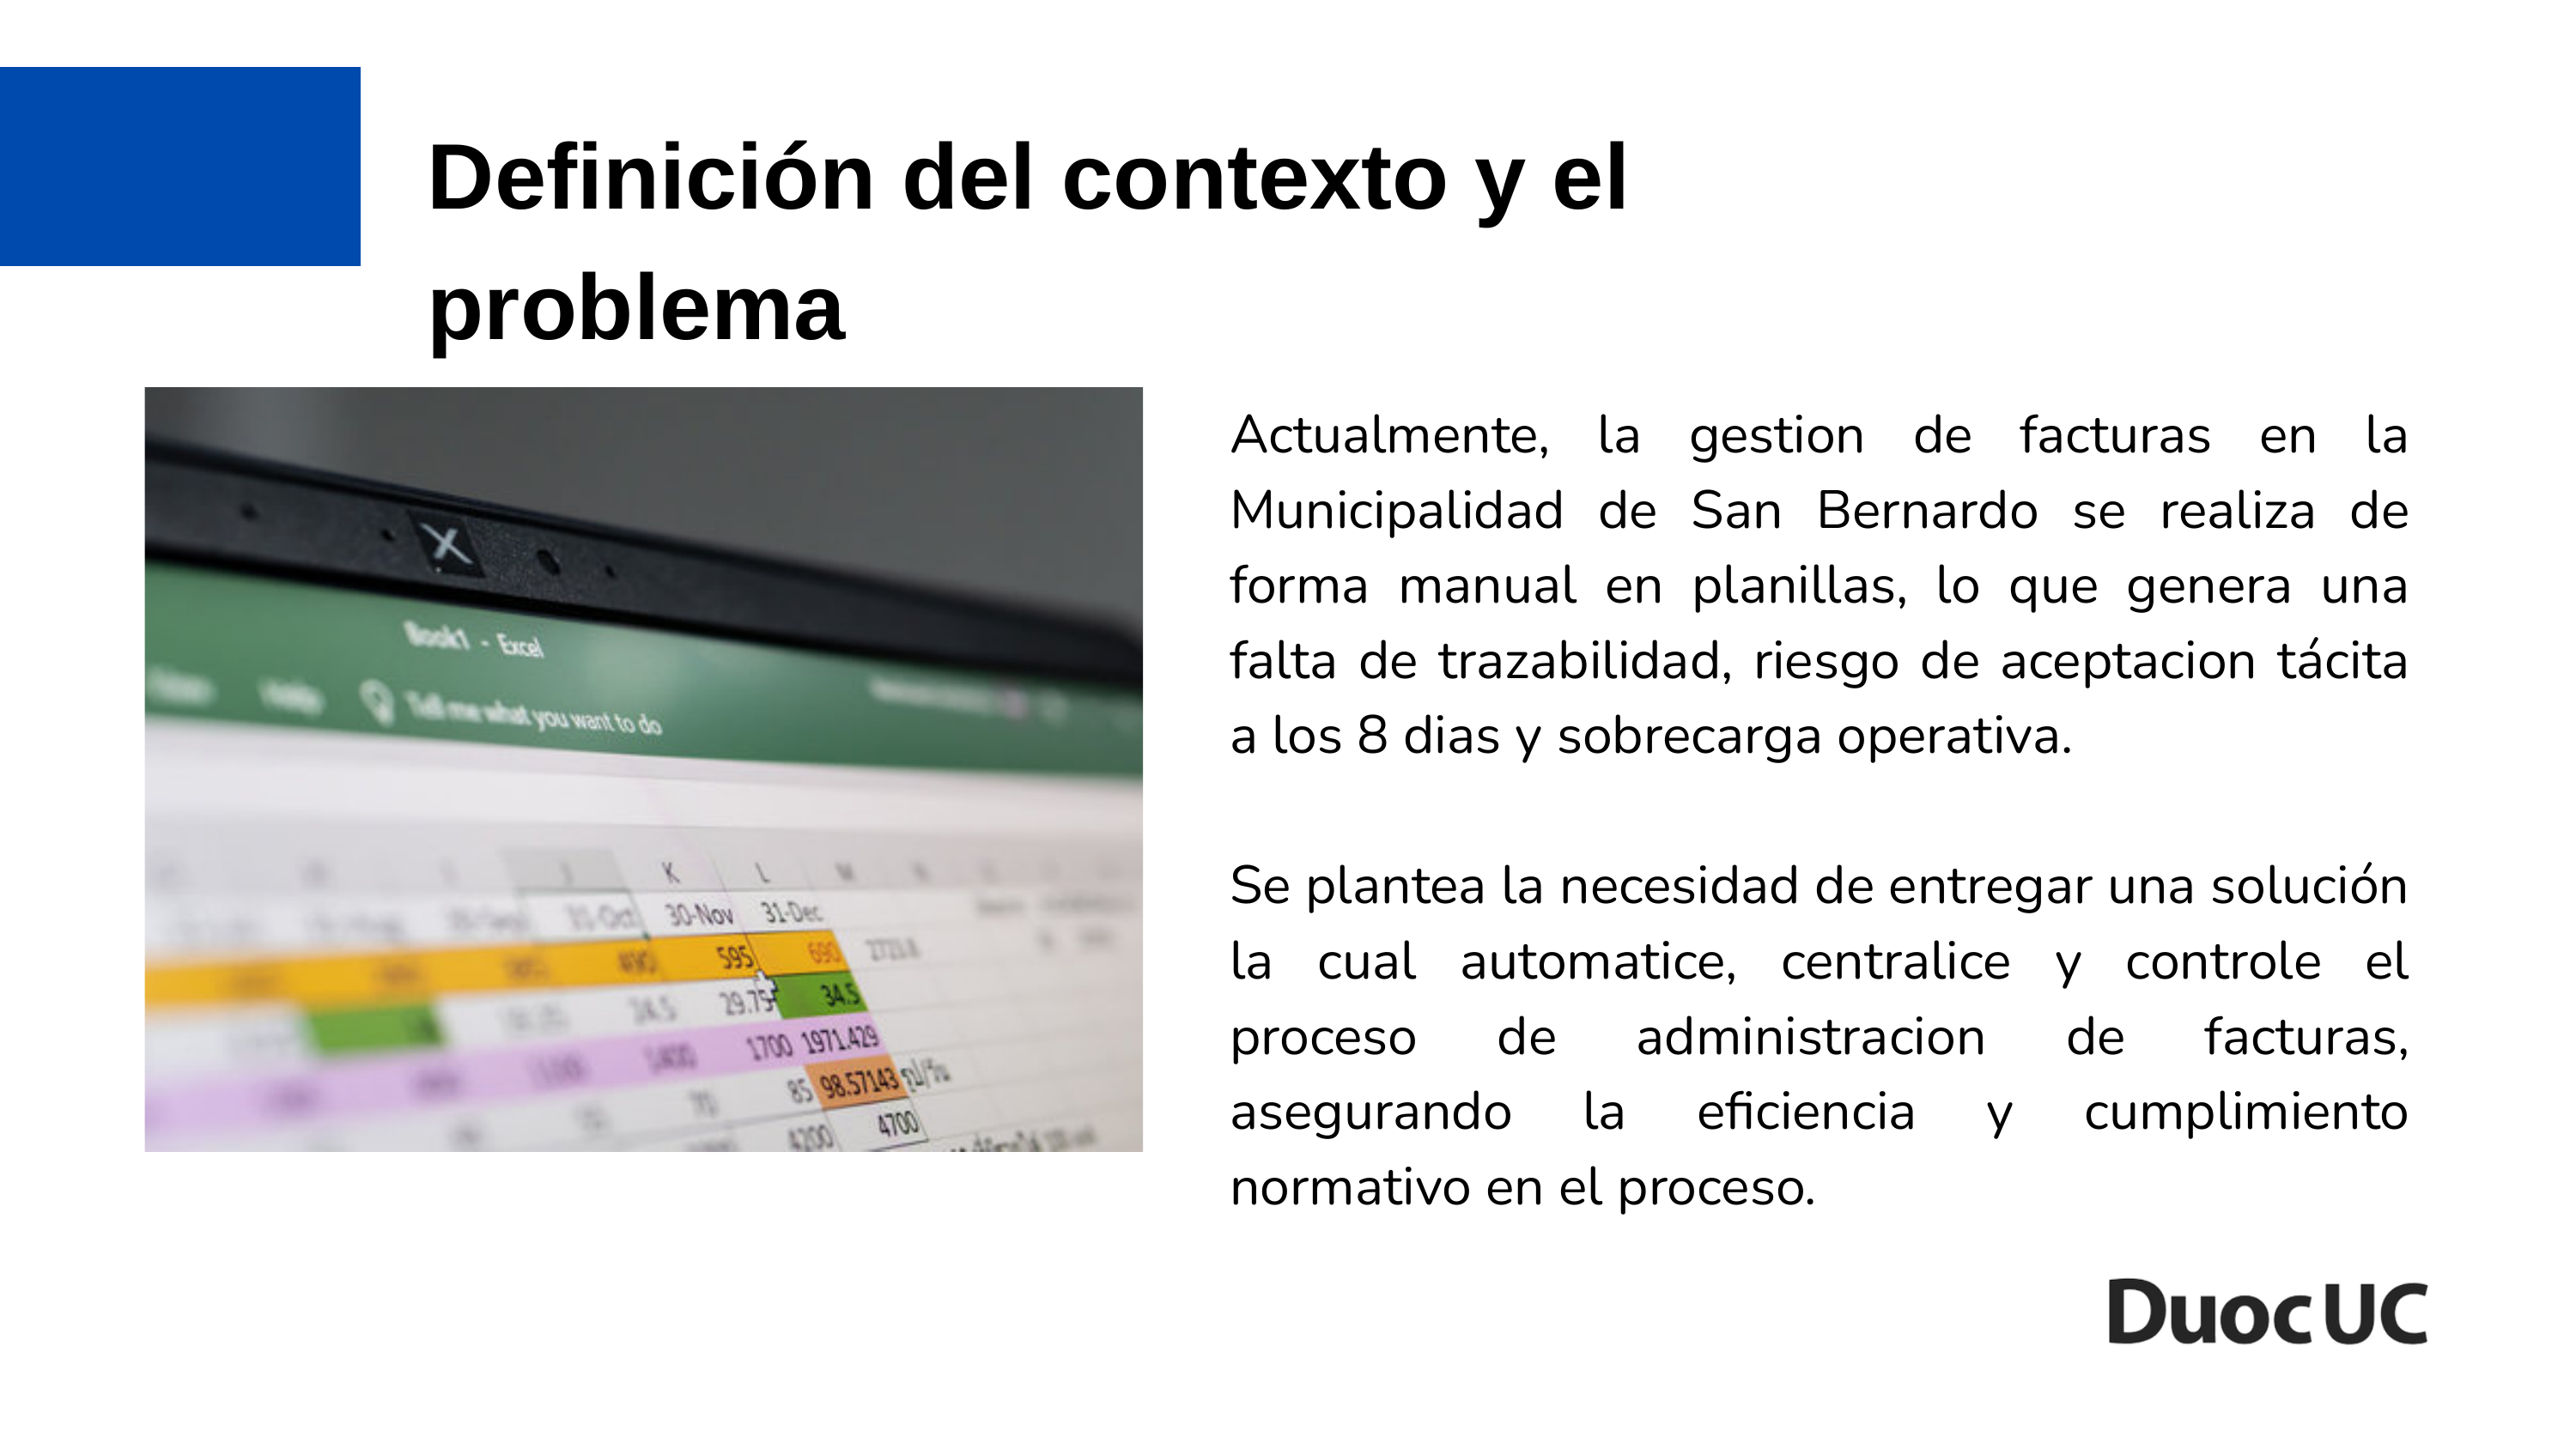

Definición del contexto y el problema

Actualmente, la gestion de facturas en la Municipalidad de San Bernardo se realiza de forma manual en planillas, lo que genera una falta de trazabilidad, riesgo de aceptacion tácita a los 8 dias y sobrecarga operativa.

Se plantea la necesidad de entregar una solución la cual automatice, centralice y controle el proceso de administracion de facturas, asegurando la eficiencia y cumplimiento normativo en el proceso.